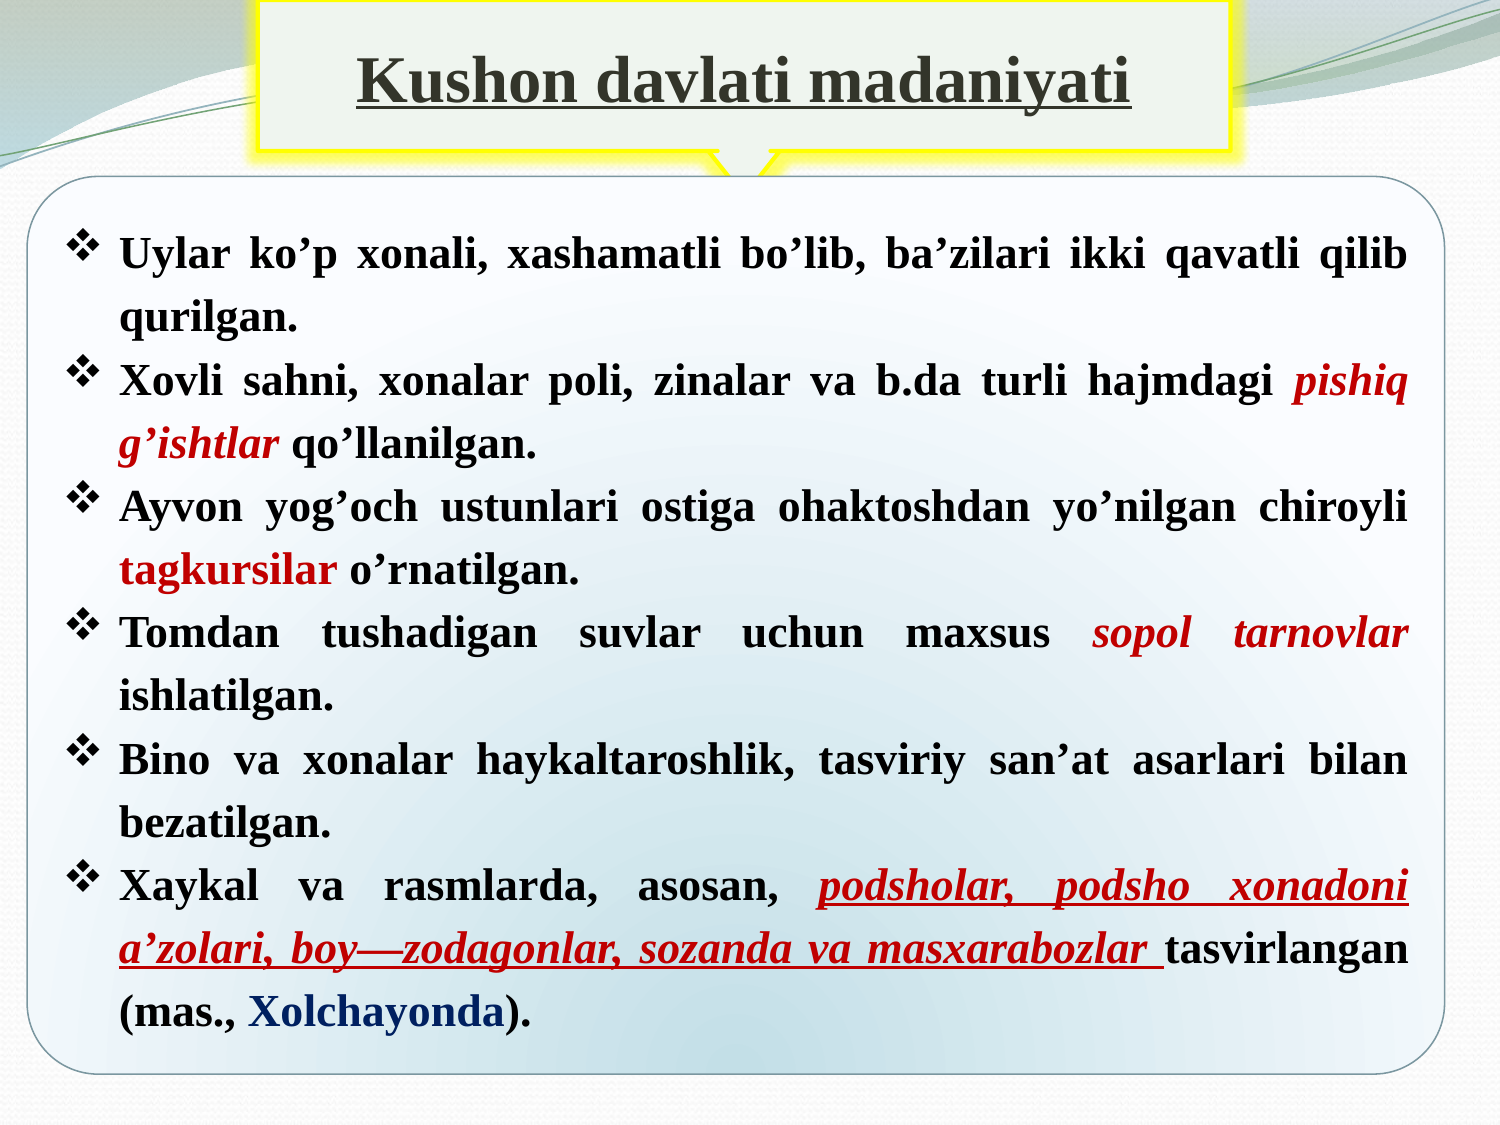

Kushon davlati madaniyati
Uylar ko’p xonali, xashamatli bo’lib, ba’zilari ikki qavatli qilib qurilgan.
Xovli sahni, xonalar poli, zinalar va b.da turli hajmdagi pishiq g’ishtlar qo’llanilgan.
Ayvon yog’och ustunlari ostiga ohaktoshdan yo’nilgan chiroyli tagkursilar o’rnatilgan.
Tomdan tushadigan suvlar uchun maxsus sopol tarnovlar ishlatilgan.
Bino va xonalar haykaltaroshlik, tasviriy san’at asarlari bilan bezatilgan.
Xaykal va rasmlarda, asosan, podsholar, podsho xonadoni a’zolari, boy—zodagonlar, sozanda va masxarabozlar tasvirlangan (mas., Xolchayonda).